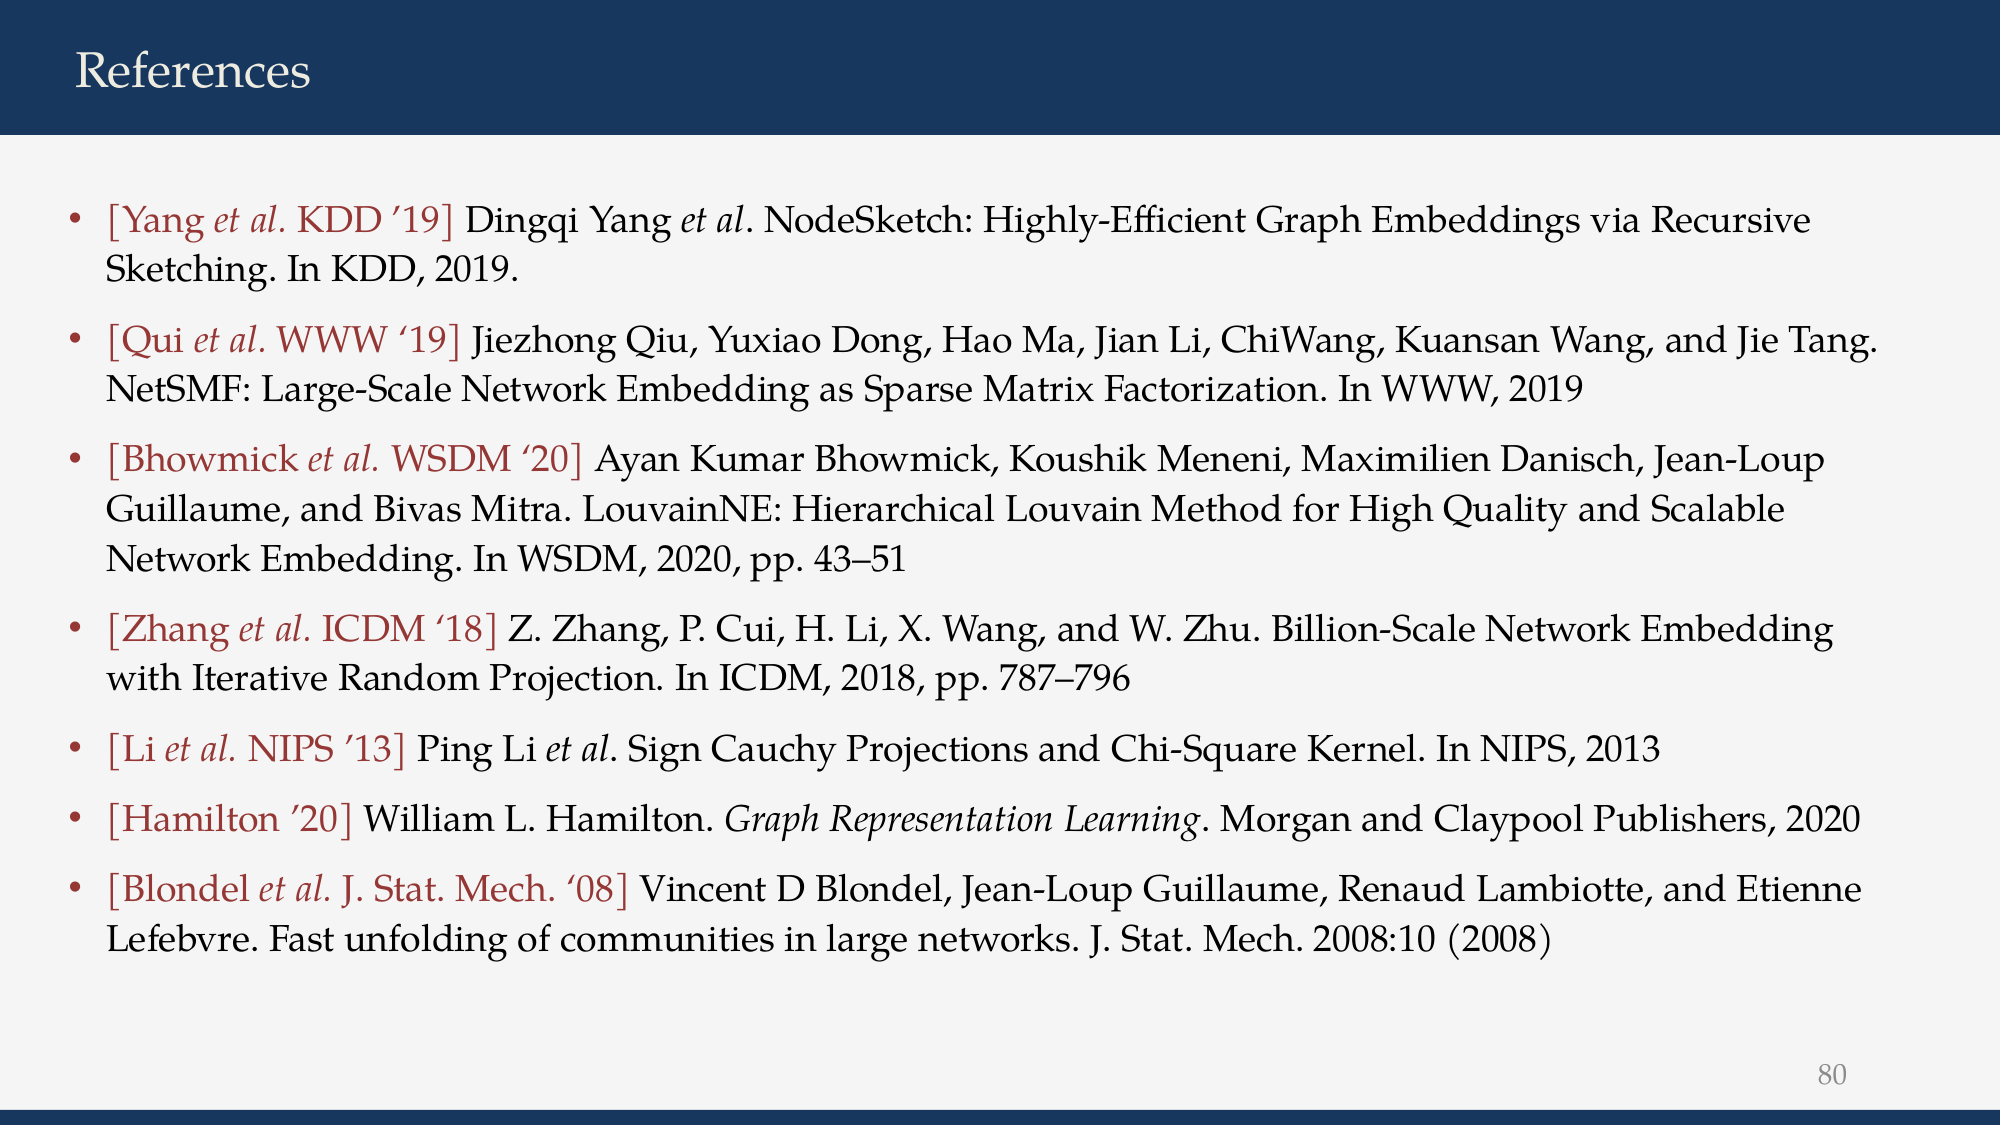

References
[Yang et al. KDD ’19] Dingqi Yang et al. NodeSketch: Highly-Efficient Graph Embeddings via Recursive Sketching. In KDD, 2019.
[Qui et al. WWW ‘19] Jiezhong Qiu, Yuxiao Dong, Hao Ma, Jian Li, ChiWang, Kuansan Wang, and Jie Tang. NetSMF: Large-Scale Network Embedding as Sparse Matrix Factorization. In WWW, 2019
[Bhowmick et al. WSDM ‘20] Ayan Kumar Bhowmick, Koushik Meneni, Maximilien Danisch, Jean-Loup Guillaume, and Bivas Mitra. LouvainNE: Hierarchical Louvain Method for High Quality and Scalable Network Embedding. In WSDM, 2020, pp. 43–51
[Zhang et al. ICDM ‘18] Z. Zhang, P. Cui, H. Li, X. Wang, and W. Zhu. Billion-Scale Network Embedding with Iterative Random Projection. In ICDM, 2018, pp. 787–796
[Li et al. NIPS ’13] Ping Li et al. Sign Cauchy Projections and Chi-Square Kernel. In NIPS, 2013
[Hamilton ’20] William L. Hamilton. Graph Representation Learning. Morgan and Claypool Publishers, 2020
[Blondel et al. J. Stat. Mech. ‘08] Vincent D Blondel, Jean-Loup Guillaume, Renaud Lambiotte, and Etienne Lefebvre. Fast unfolding of communities in large networks. J. Stat. Mech. 2008:10 (2008)
80